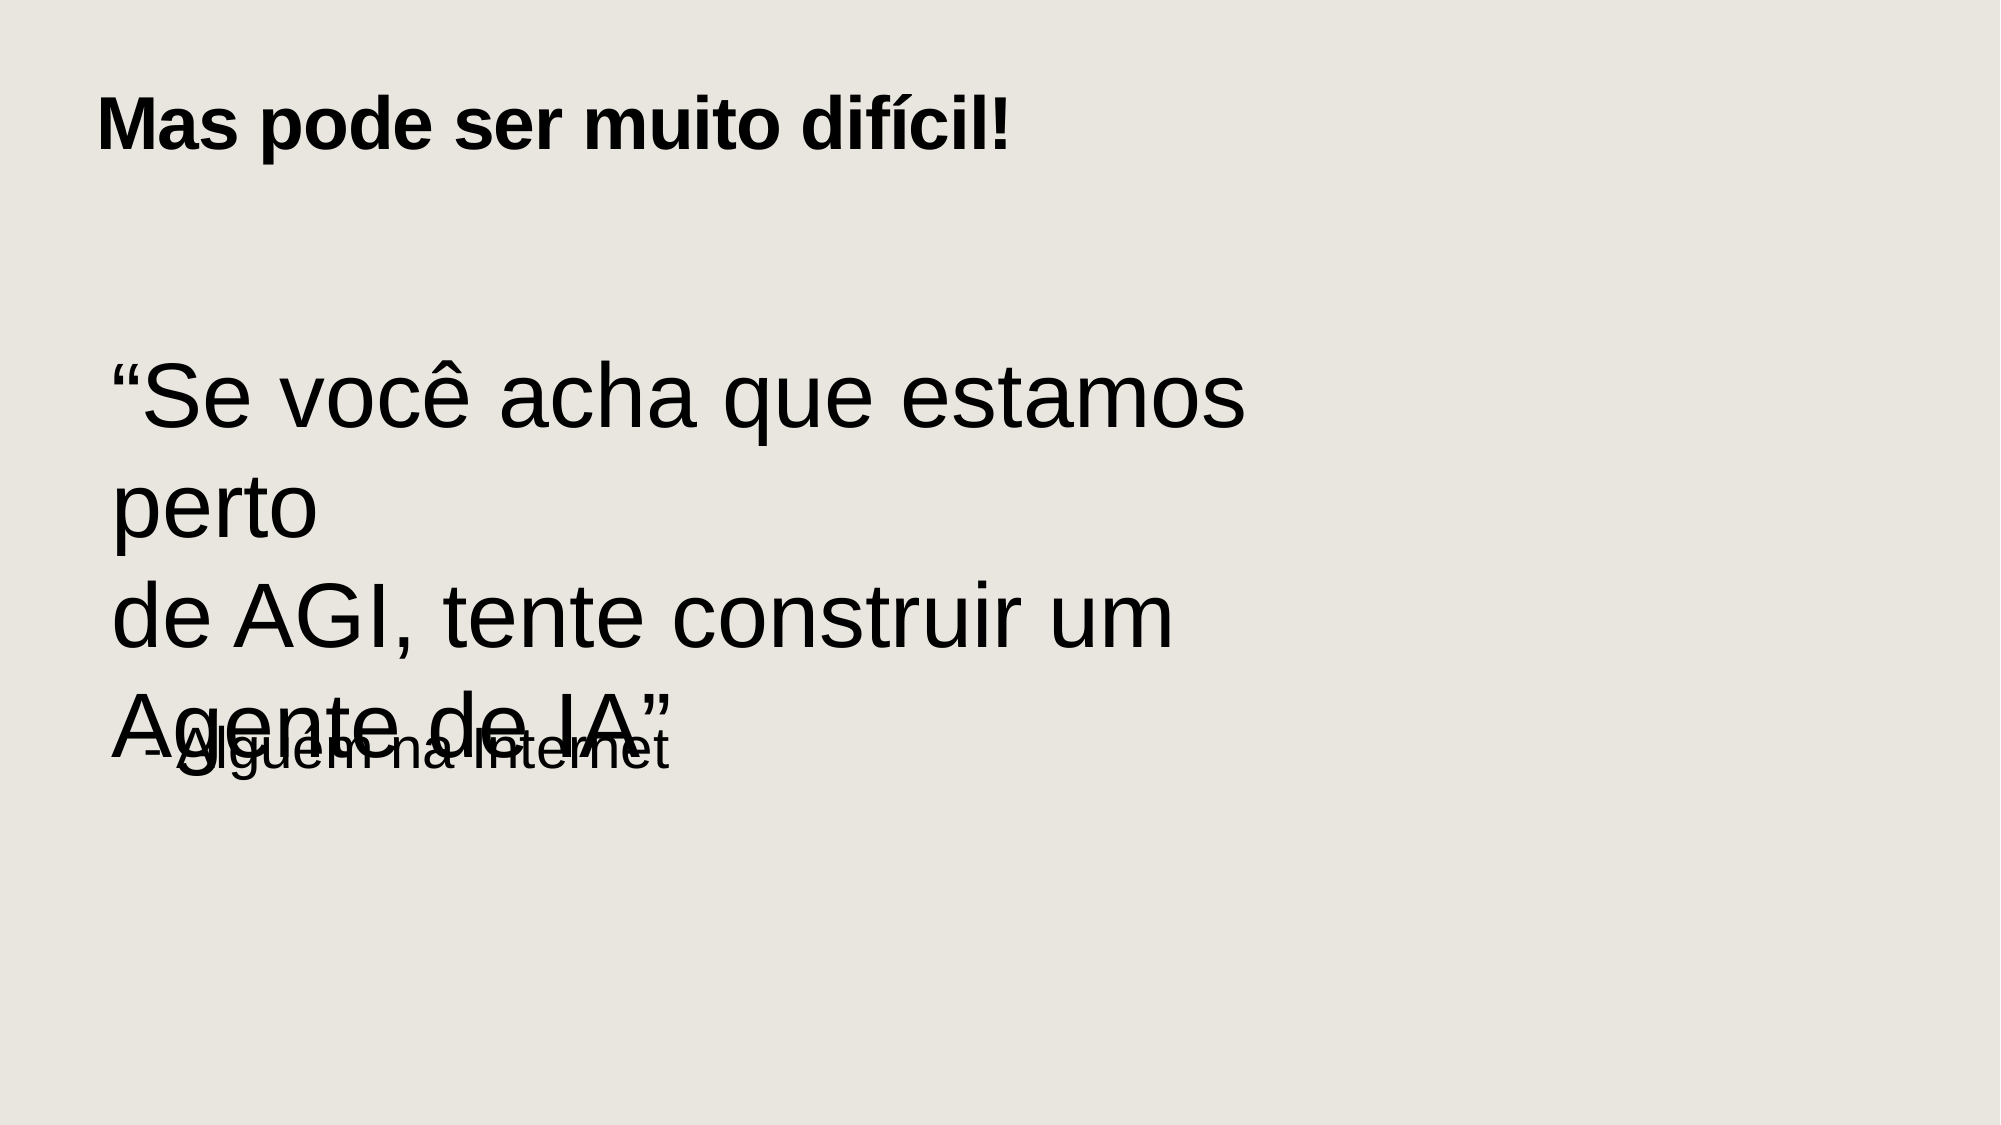

# Mas pode ser muito difícil!
“Se você acha que estamos perto
de AGI, tente construir um
Agente de IA”
- Alguém na Internet